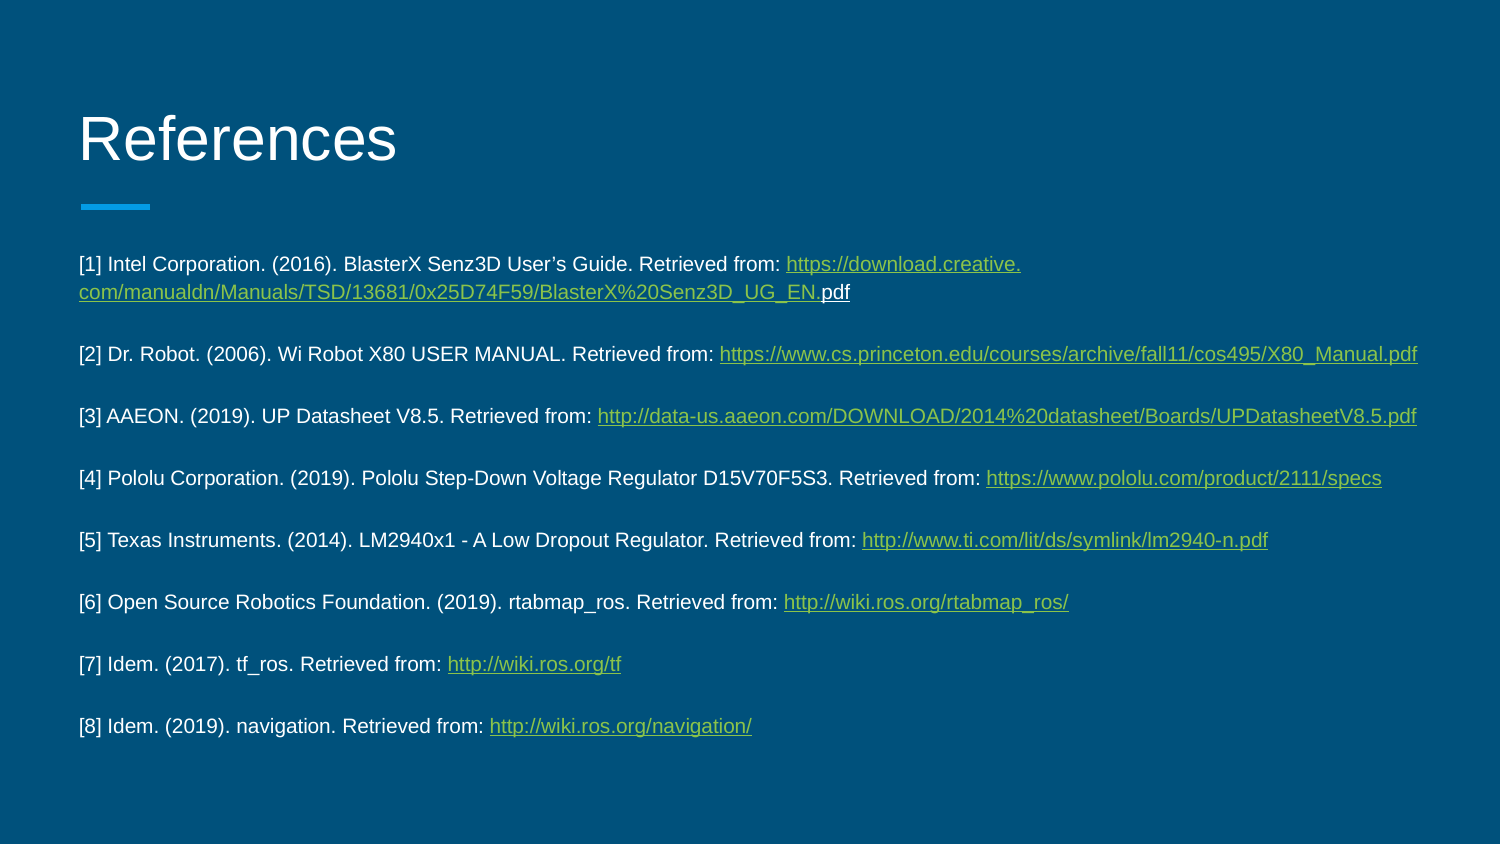

# References
[1] Intel Corporation. (2016). ​​BlasterX Senz3D User’s Guide​. Retrieved from: https://download.creative.com/manualdn/Manuals/TSD/13681/0x25D74F59/BlasterX%20Senz3D_UG_EN.pdf
[2] Dr. Robot. (2006). ​​Wi Robot X80 USER MANUAL​​. Retrieved from: https://www.cs.princeton.edu/courses/archive/fall11/cos495/X80_Manual.pdf
[3] AAEON. (2019). ​​UP Datasheet V8.5​​. Retrieved from: http://data-us.aaeon.com/DOWNLOAD/2014%20datasheet/Boards/UPDatasheetV8.5.pdf
[4] Pololu Corporation. (2019). ​​Pololu Step-Down Voltage Regulator D15V70F5S3​​. Retrieved from​: ​https://www.pololu.com/product/2111/specs
[5] Texas Instruments. (2014). ​LM2940x1 - A Low Dropout Regulator​. Retrieved from: http://www.ti.com/lit/ds/symlink/lm2940-n.pdf
[6] Open Source Robotics Foundation. (2019). ​rtabmap_ros​. Retrieved from: http://wiki.ros.org/rtabmap_ros/
[7] ​Idem​. (2017).​ tf_ros. ​Retrieved from: ​http://wiki.ros.org/tf
[8] ​Idem​. (2019). ​navigation​. Retrieved from:​ http://wiki.ros.org/navigation/